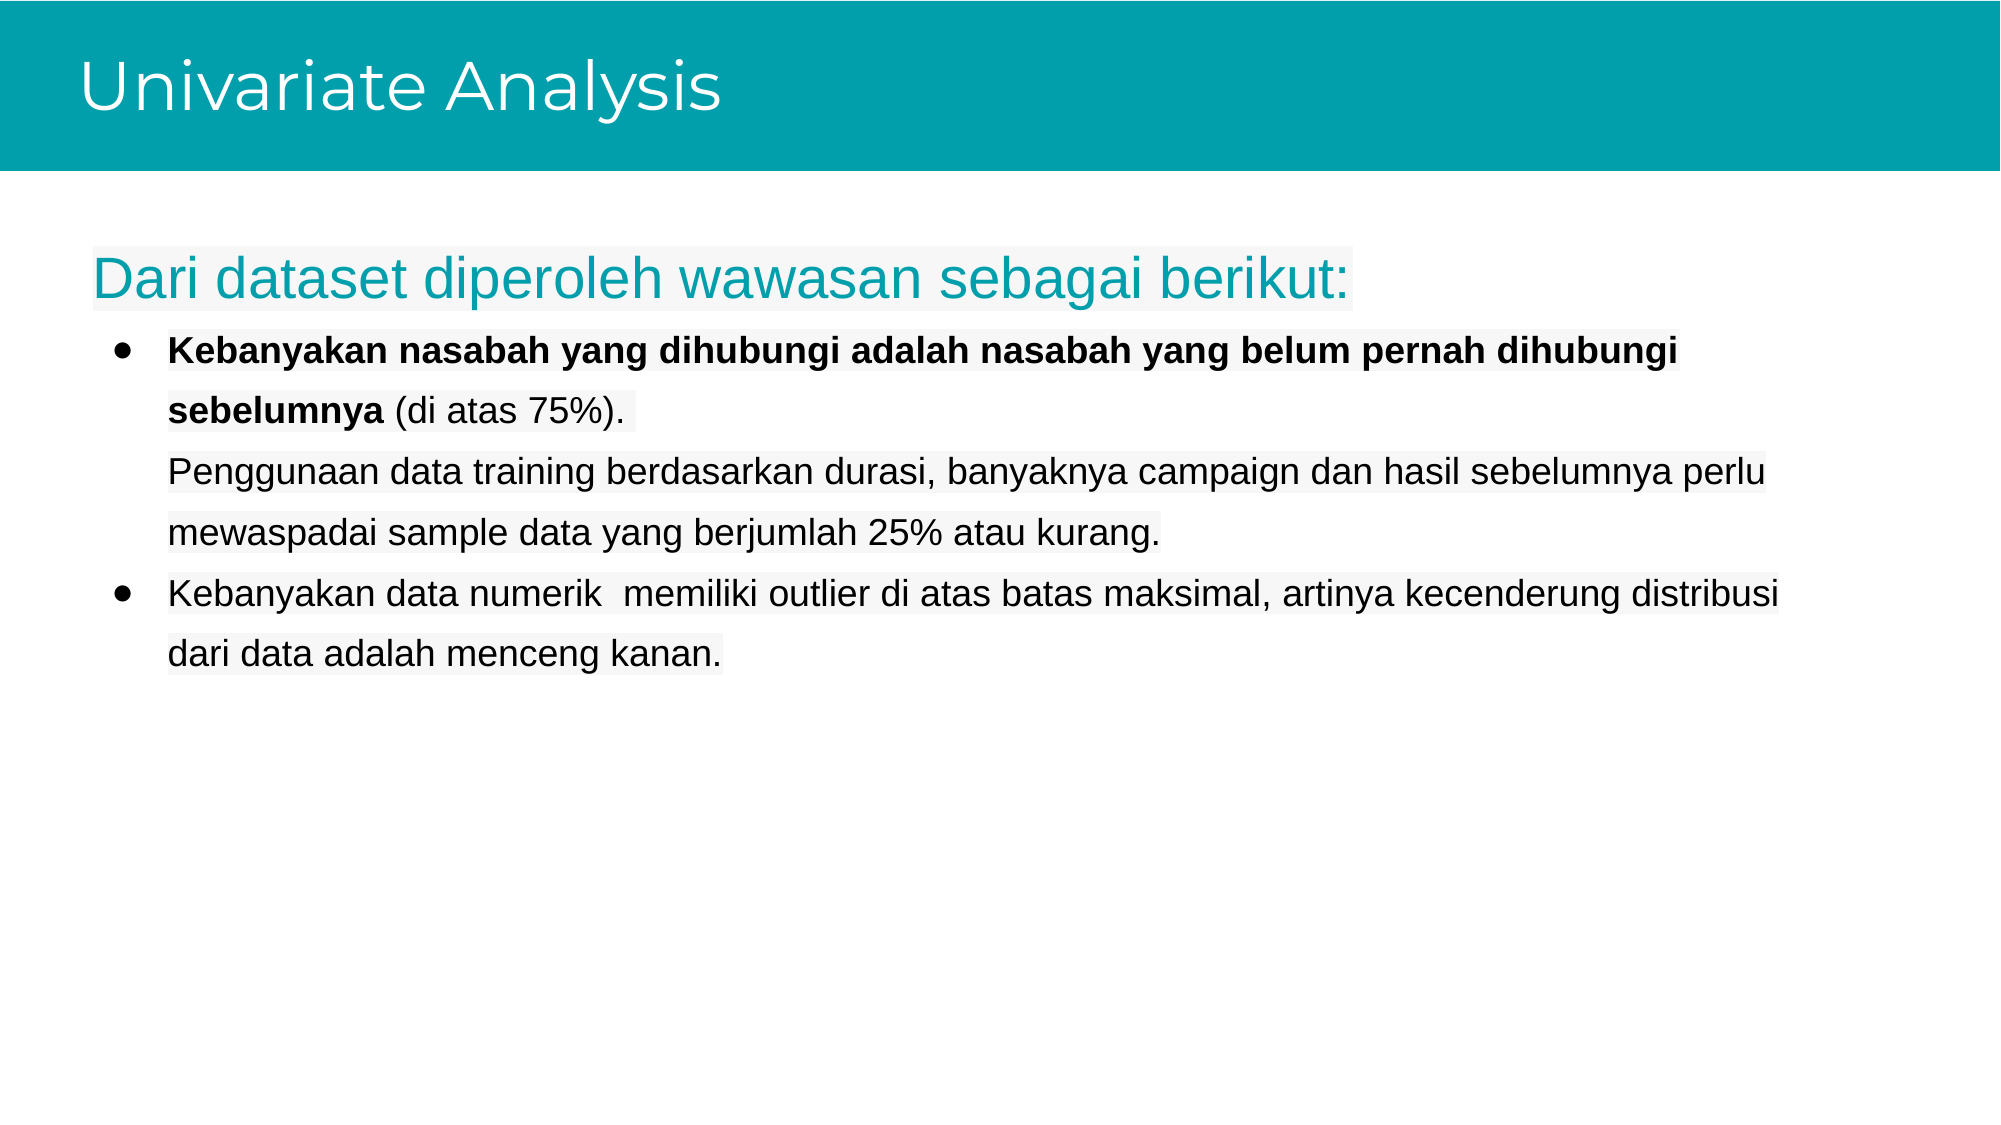

# Univariate Analysis
Dari dataset diperoleh wawasan sebagai berikut:
Kebanyakan nasabah yang dihubungi adalah nasabah yang belum pernah dihubungi sebelumnya (di atas 75%).
Penggunaan data training berdasarkan durasi, banyaknya campaign dan hasil sebelumnya perlu mewaspadai sample data yang berjumlah 25% atau kurang.
Kebanyakan data numerik  memiliki outlier di atas batas maksimal, artinya kecenderung distribusi dari data adalah menceng kanan.